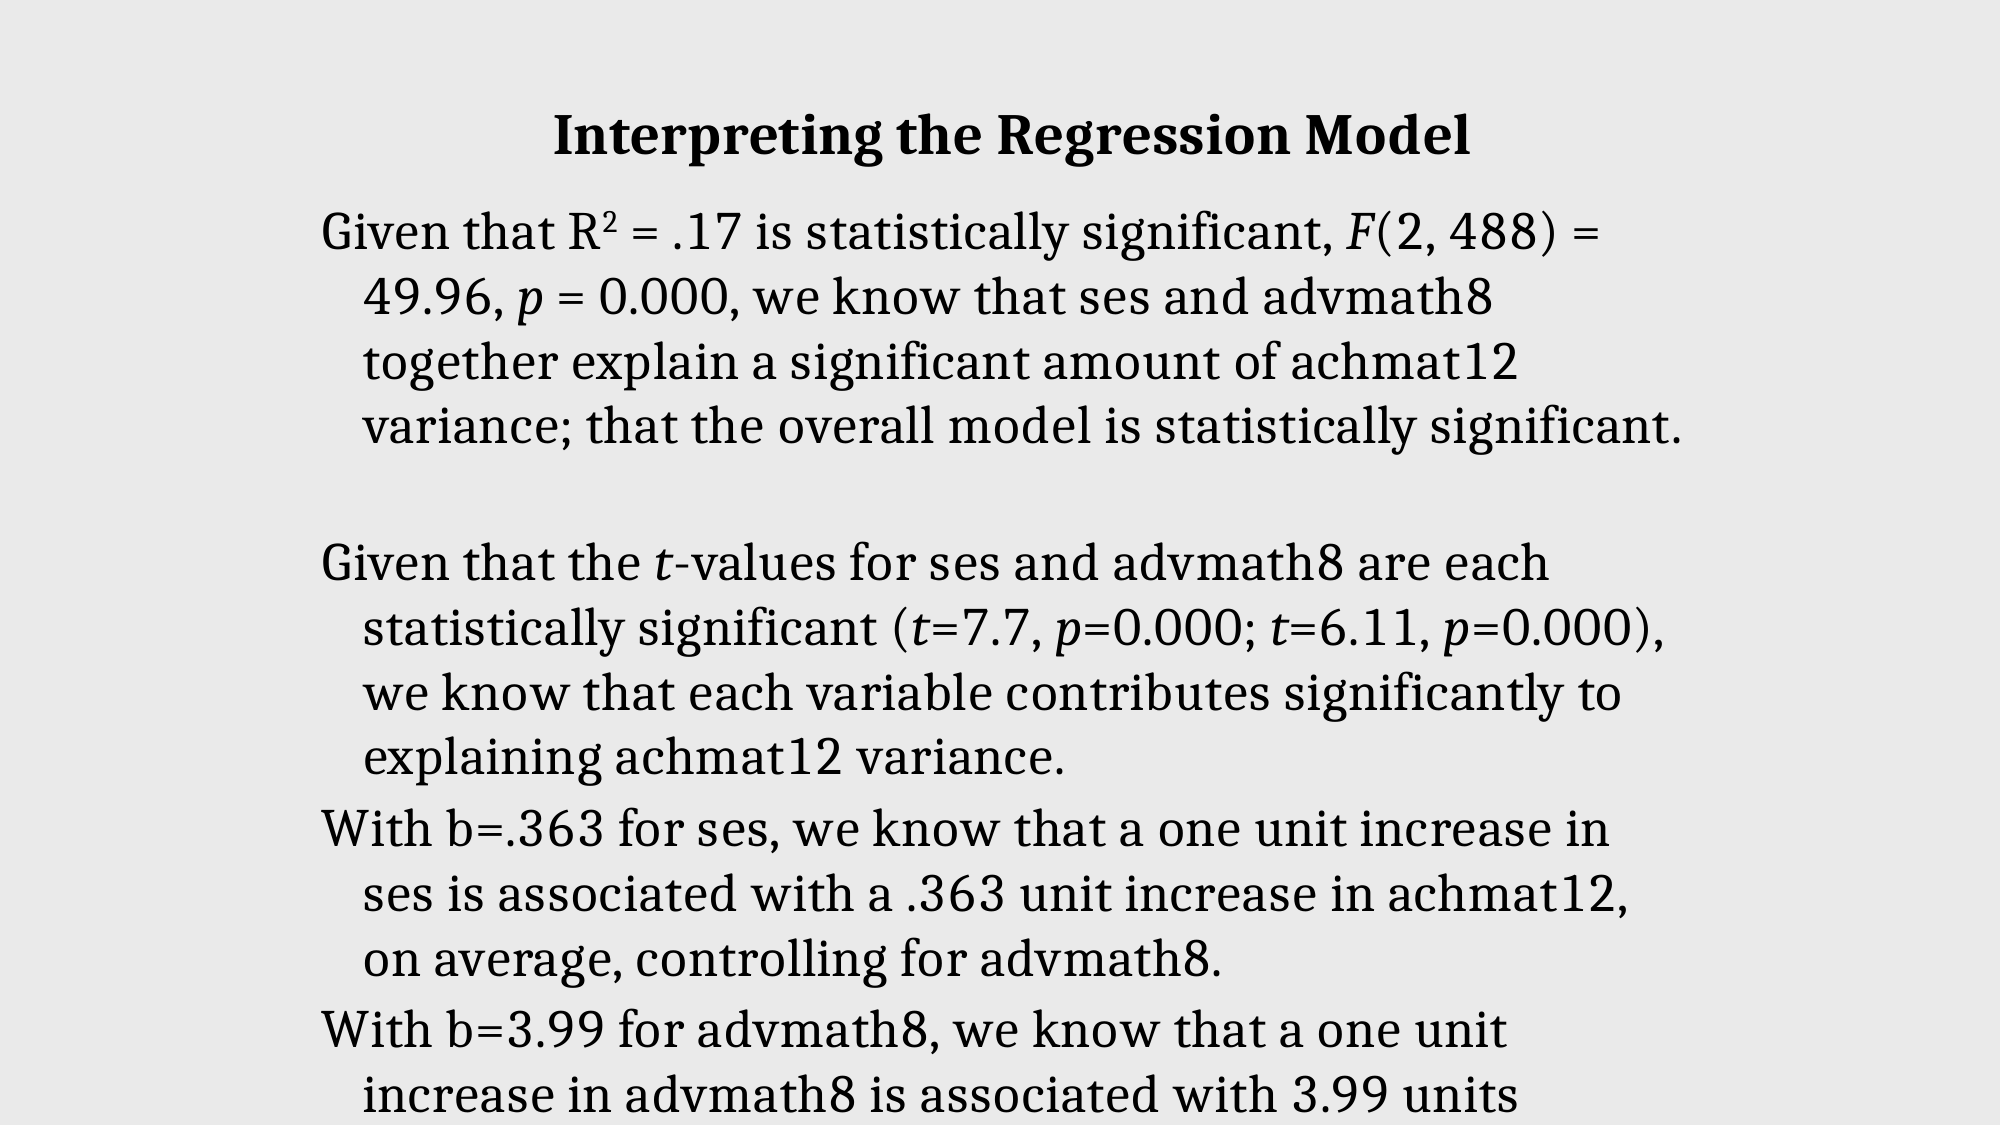

Interpreting the Regression Model
Given that R2 = .17 is statistically significant, F(2, 488) = 49.96, p = 0.000, we know that ses and advmath8 together explain a significant amount of achmat12 variance; that the overall model is statistically significant.
Given that the t-values for ses and advmath8 are each statistically significant (t=7.7, p=0.000; t=6.11, p=0.000), we know that each variable contributes significantly to explaining achmat12 variance.
With b=.363 for ses, we know that a one unit increase in ses is associated with a .363 unit increase in achmat12, on average, controlling for advmath8.
With b=3.99 for advmath8, we know that a one unit increase in advmath8 is associated with 3.99 units increase in achmat12, on average, controlling for ses.